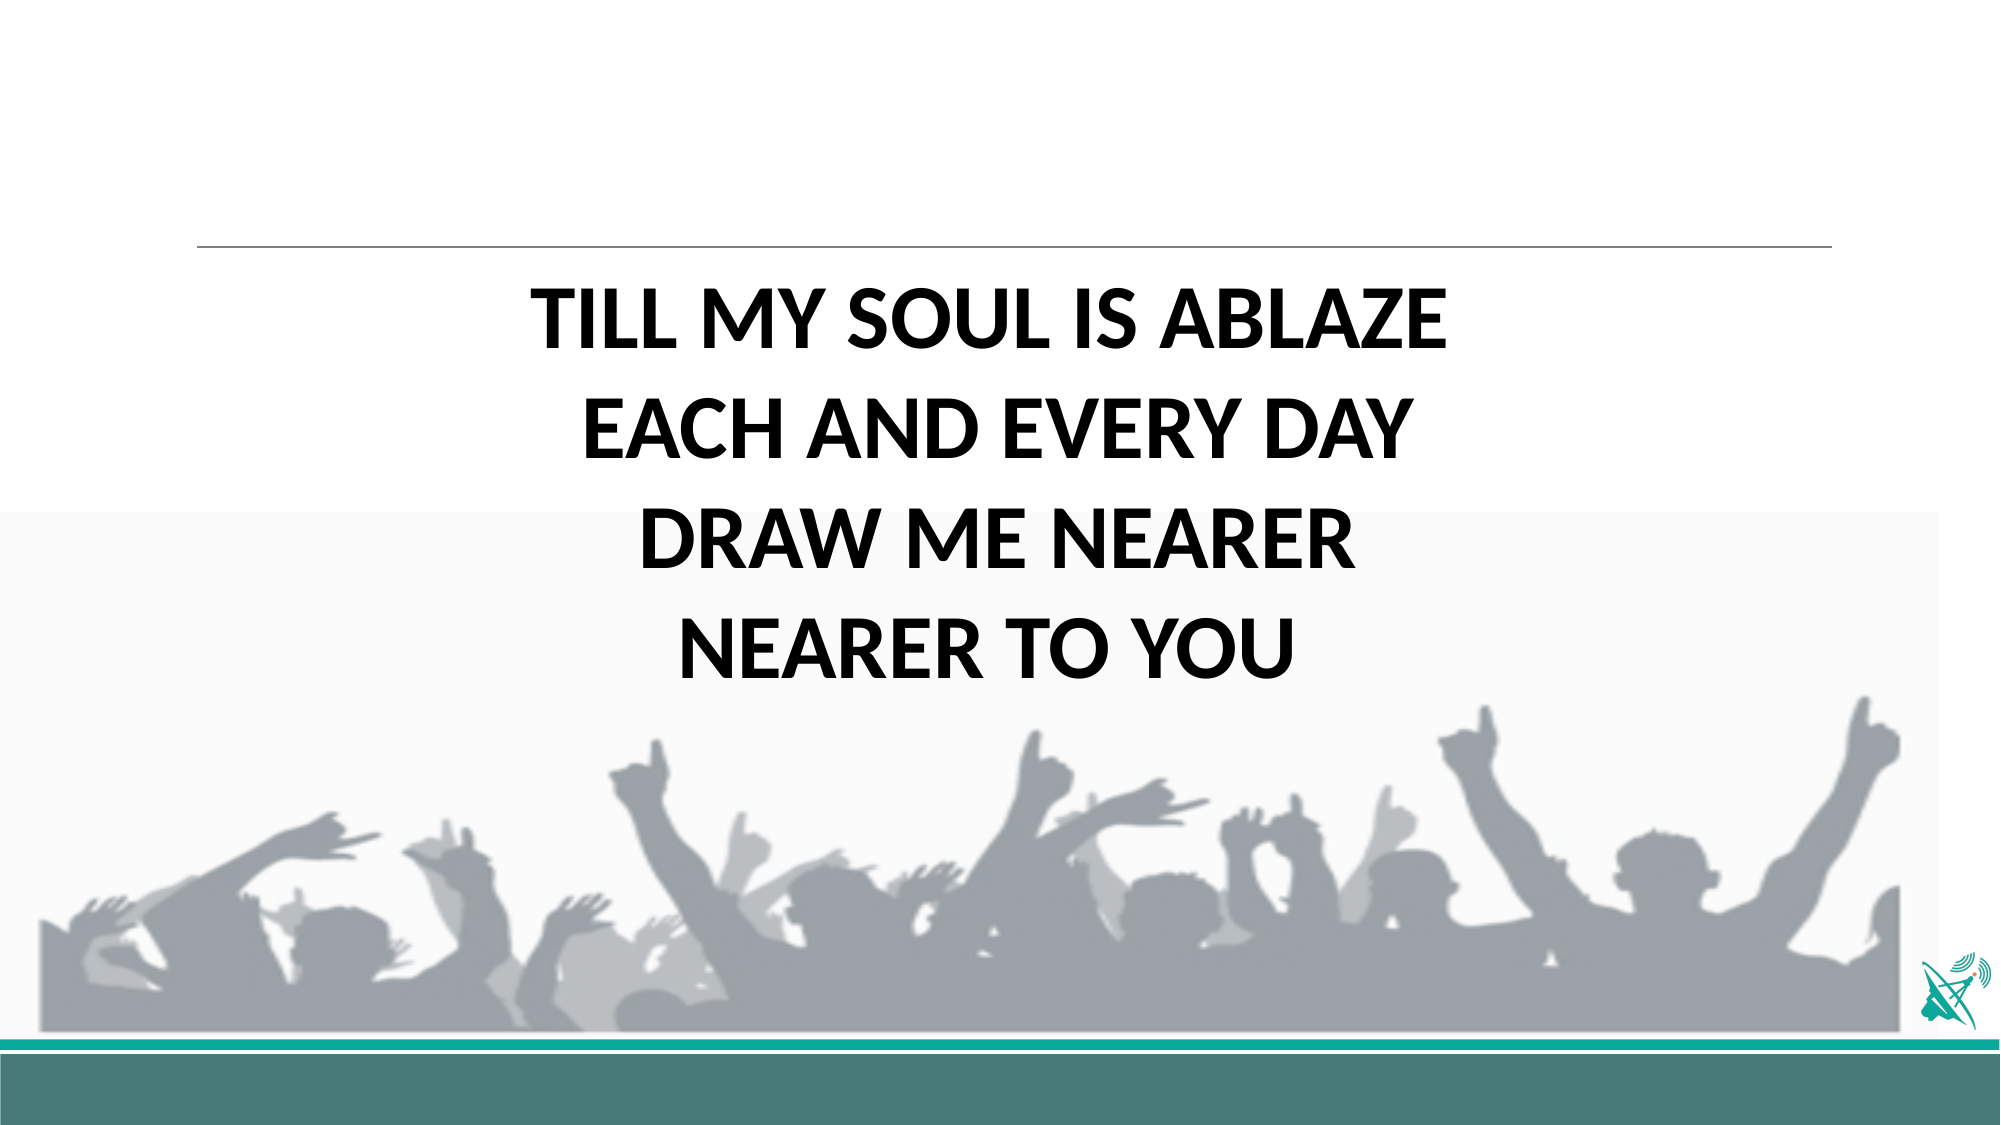

TILL MY SOUL IS ABLAZE
EACH AND EVERY DAY
 DRAW ME NEARER
NEARER TO YOU